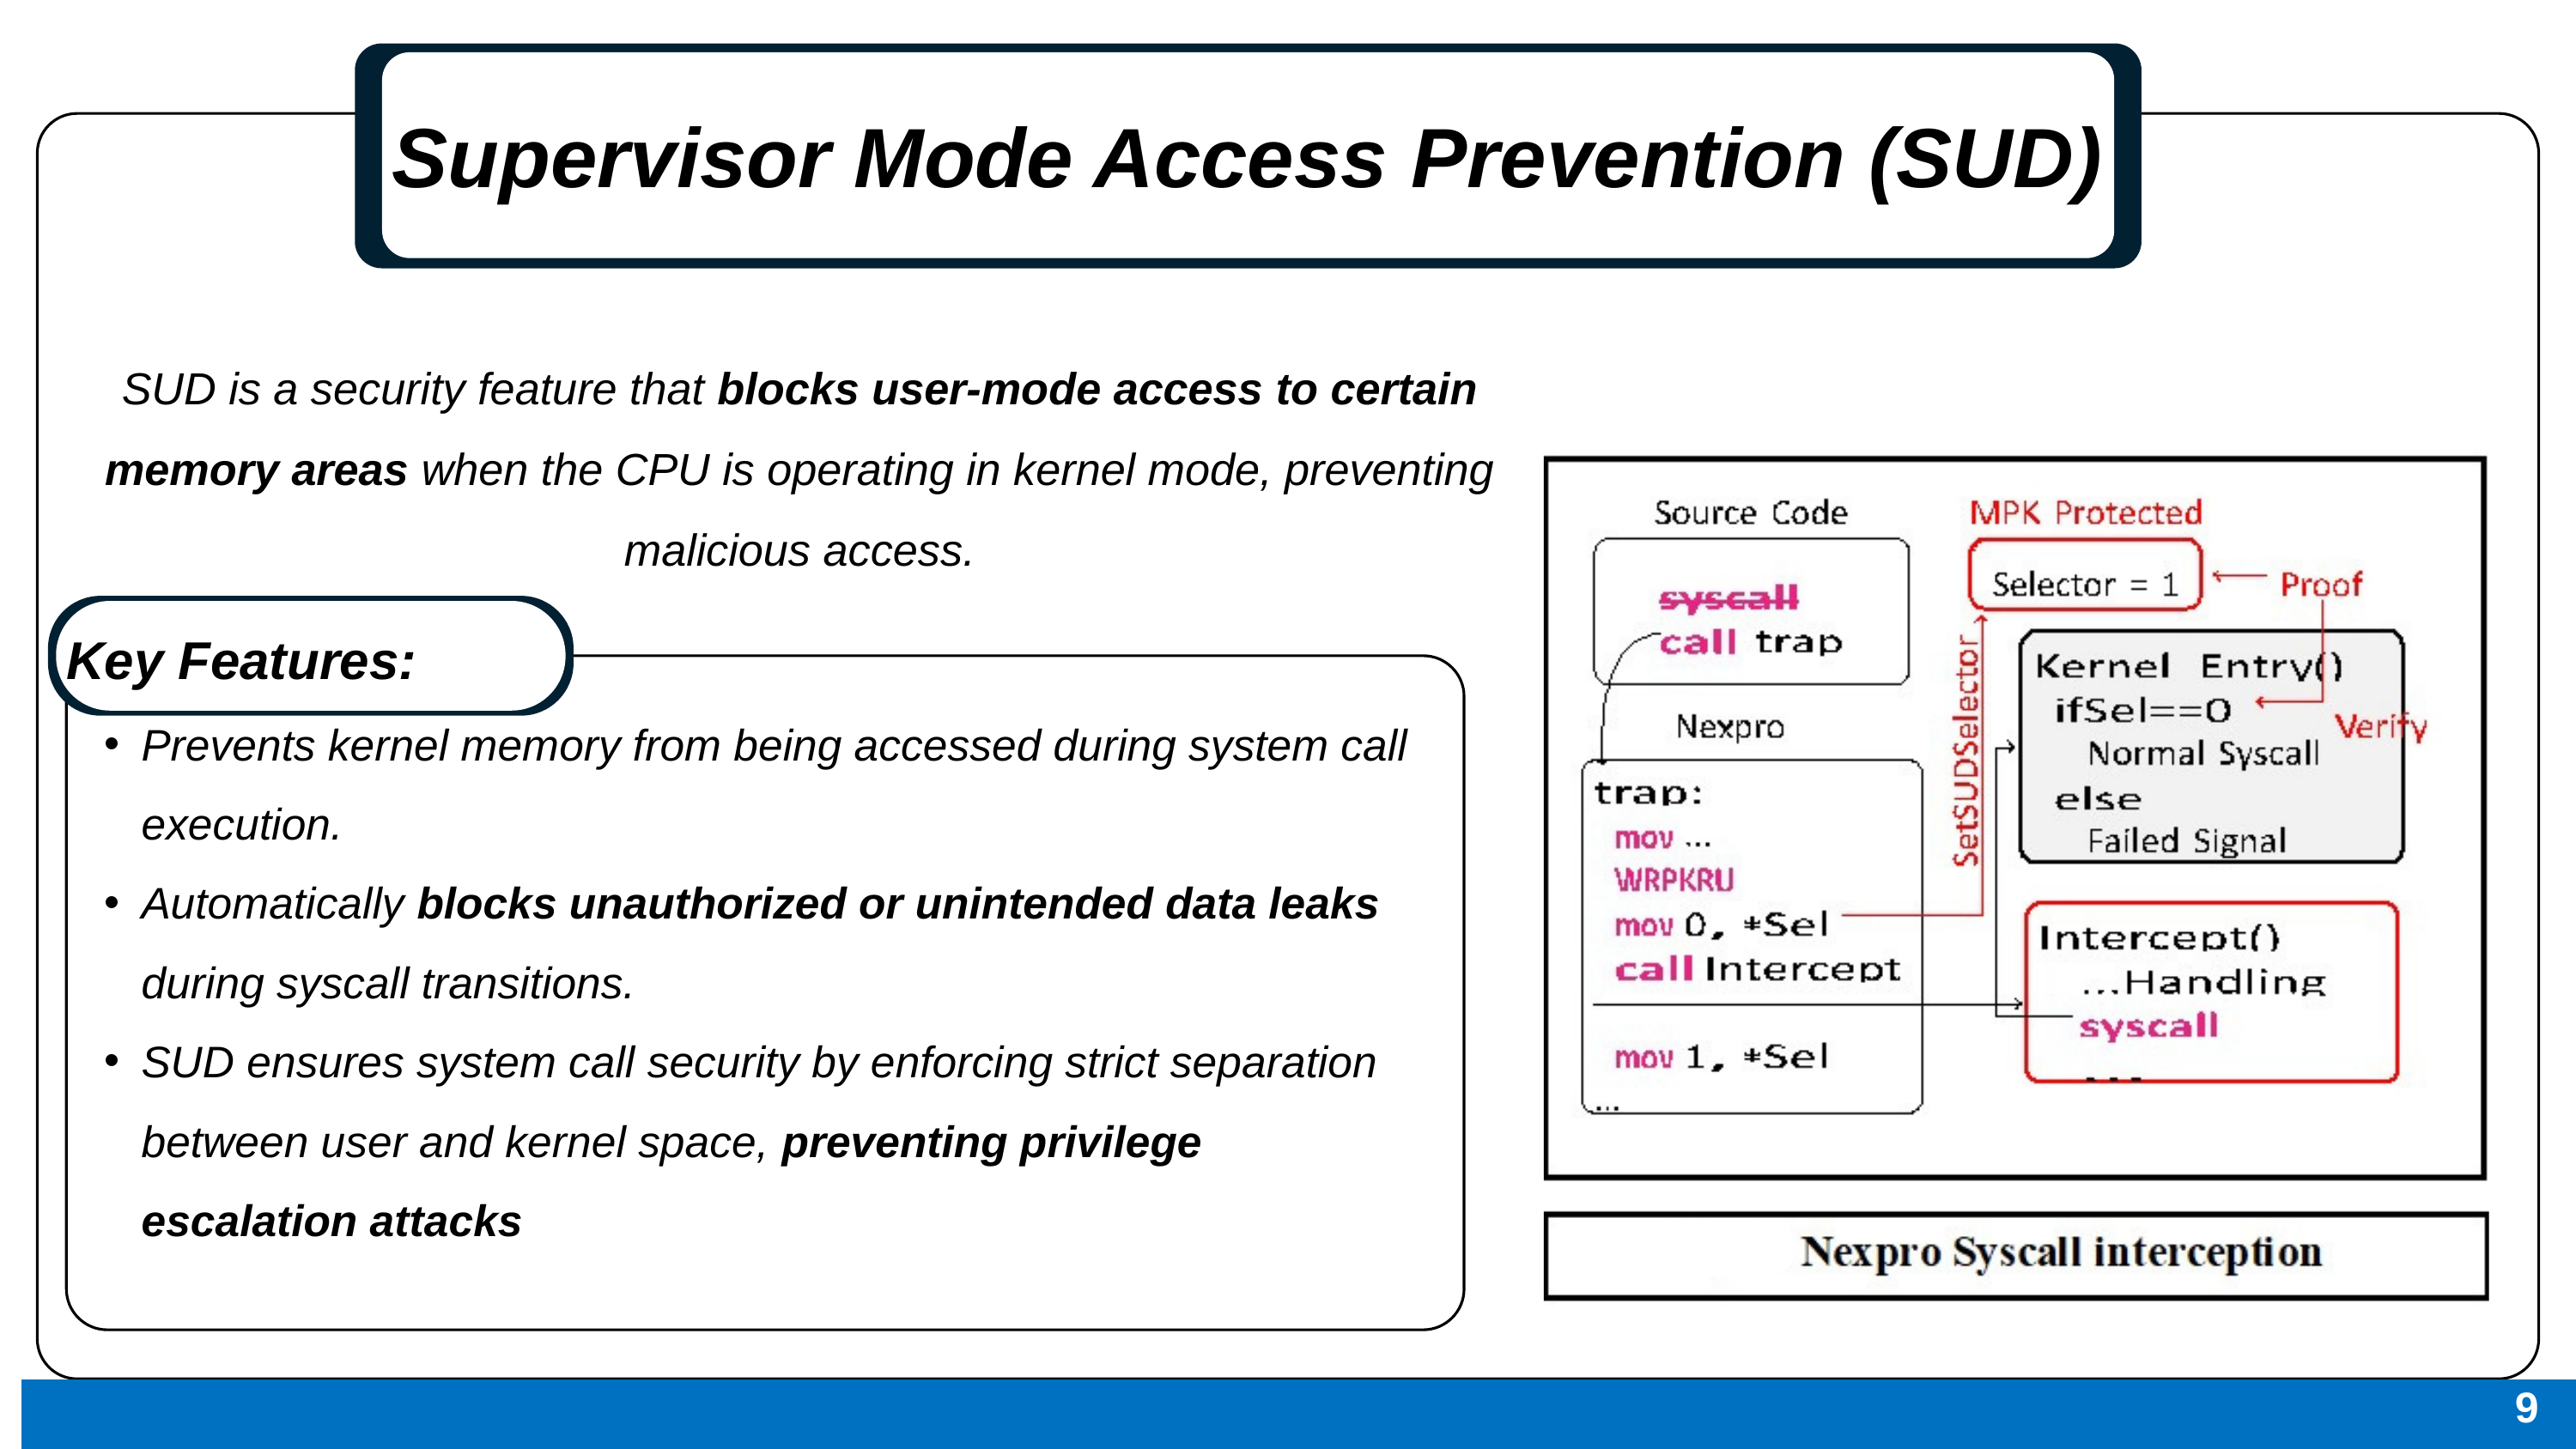

Supervisor Mode Access Prevention (SUD)

SUD is a security feature that blocks user-mode access to certain memory areas when the CPU is operating in kernel mode, preventing malicious access.

.

Key Features:
Prevents kernel memory from being accessed during system call execution.
Automatically blocks unauthorized or unintended data leaks during syscall transitions.
SUD ensures system call security by enforcing strict separation between user and kernel space, preventing privilege escalation attacks

9